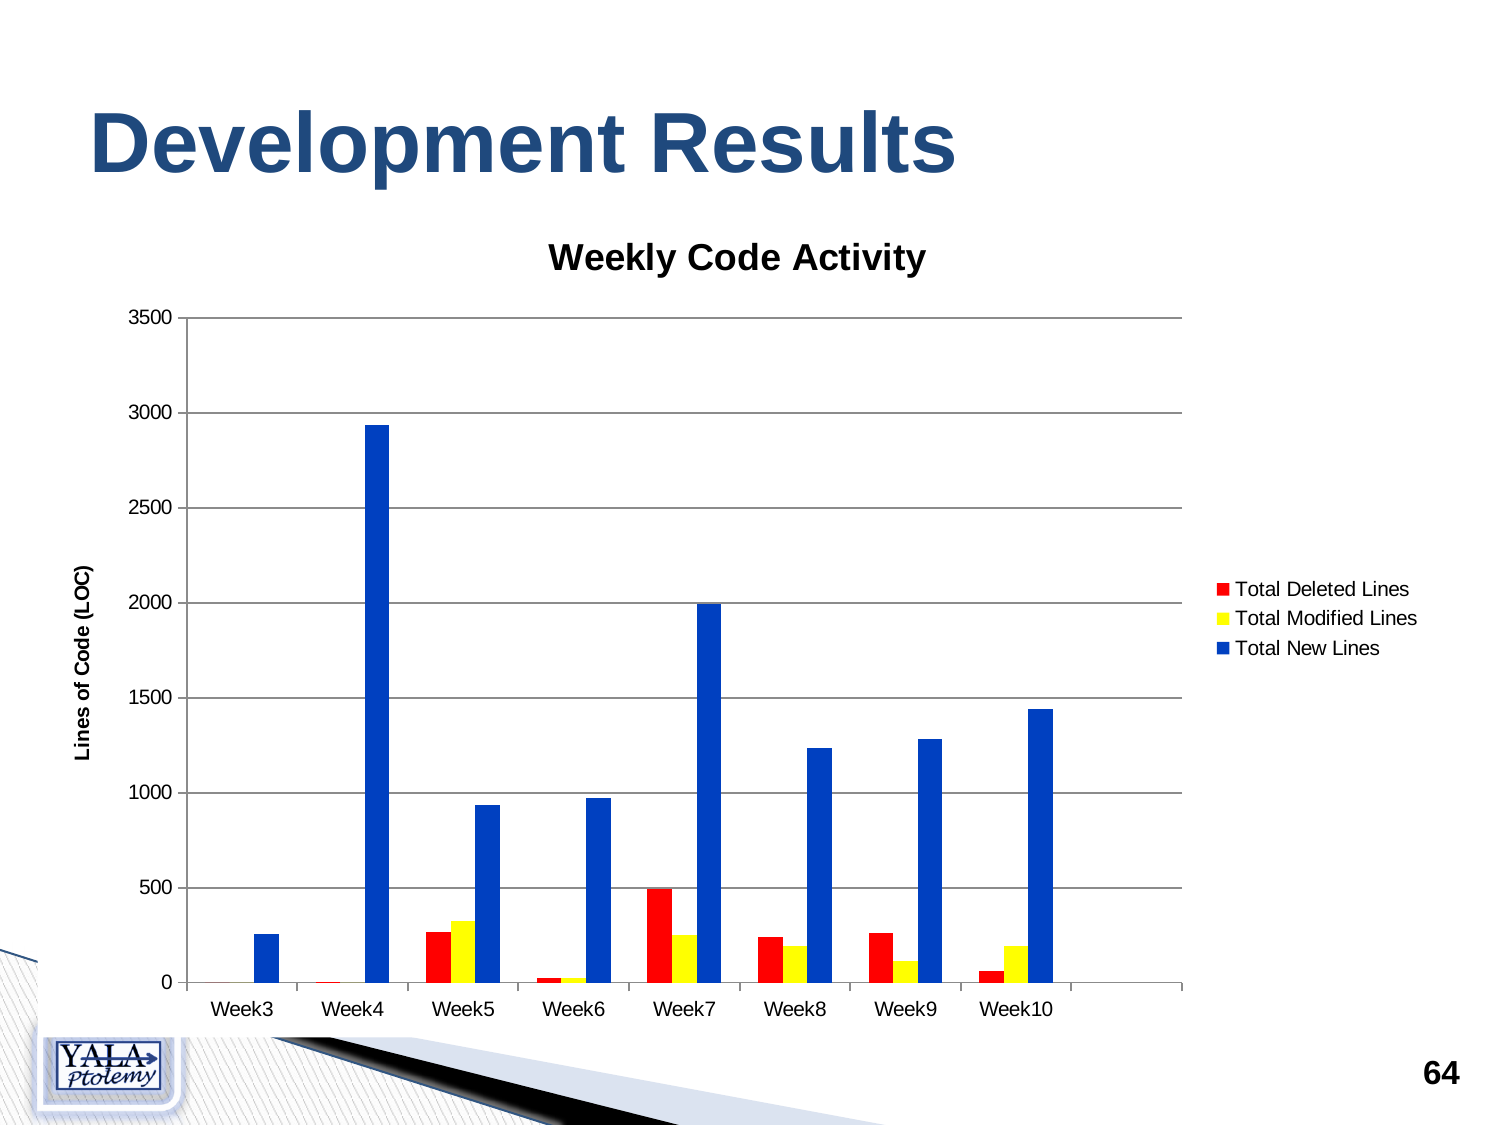

# Development Results

### Chart: Weekly Code Activity

| Category | Total Deleted Lines | Total Modified Lines | Total New Lines |
|---|---|---|---|
| Week3 | 0.0 | 0.0 | 254.0 |
| Week4 | 2.0 | 0.0 | 2938.0 |
| Week5 | 266.0 | 321.0 | 937.0 |
| Week6 | 22.0 | 21.0 | 973.0 |
| Week7 | 490.0 | 252.0 | 1991.0 |
| Week8 | 240.0 | 194.0 | 1233.0 |
| Week9 | 259.0 | 111.0 | 1282.0 |
| Week10 | 62.0 | 191.0 | 1441.0 |

64